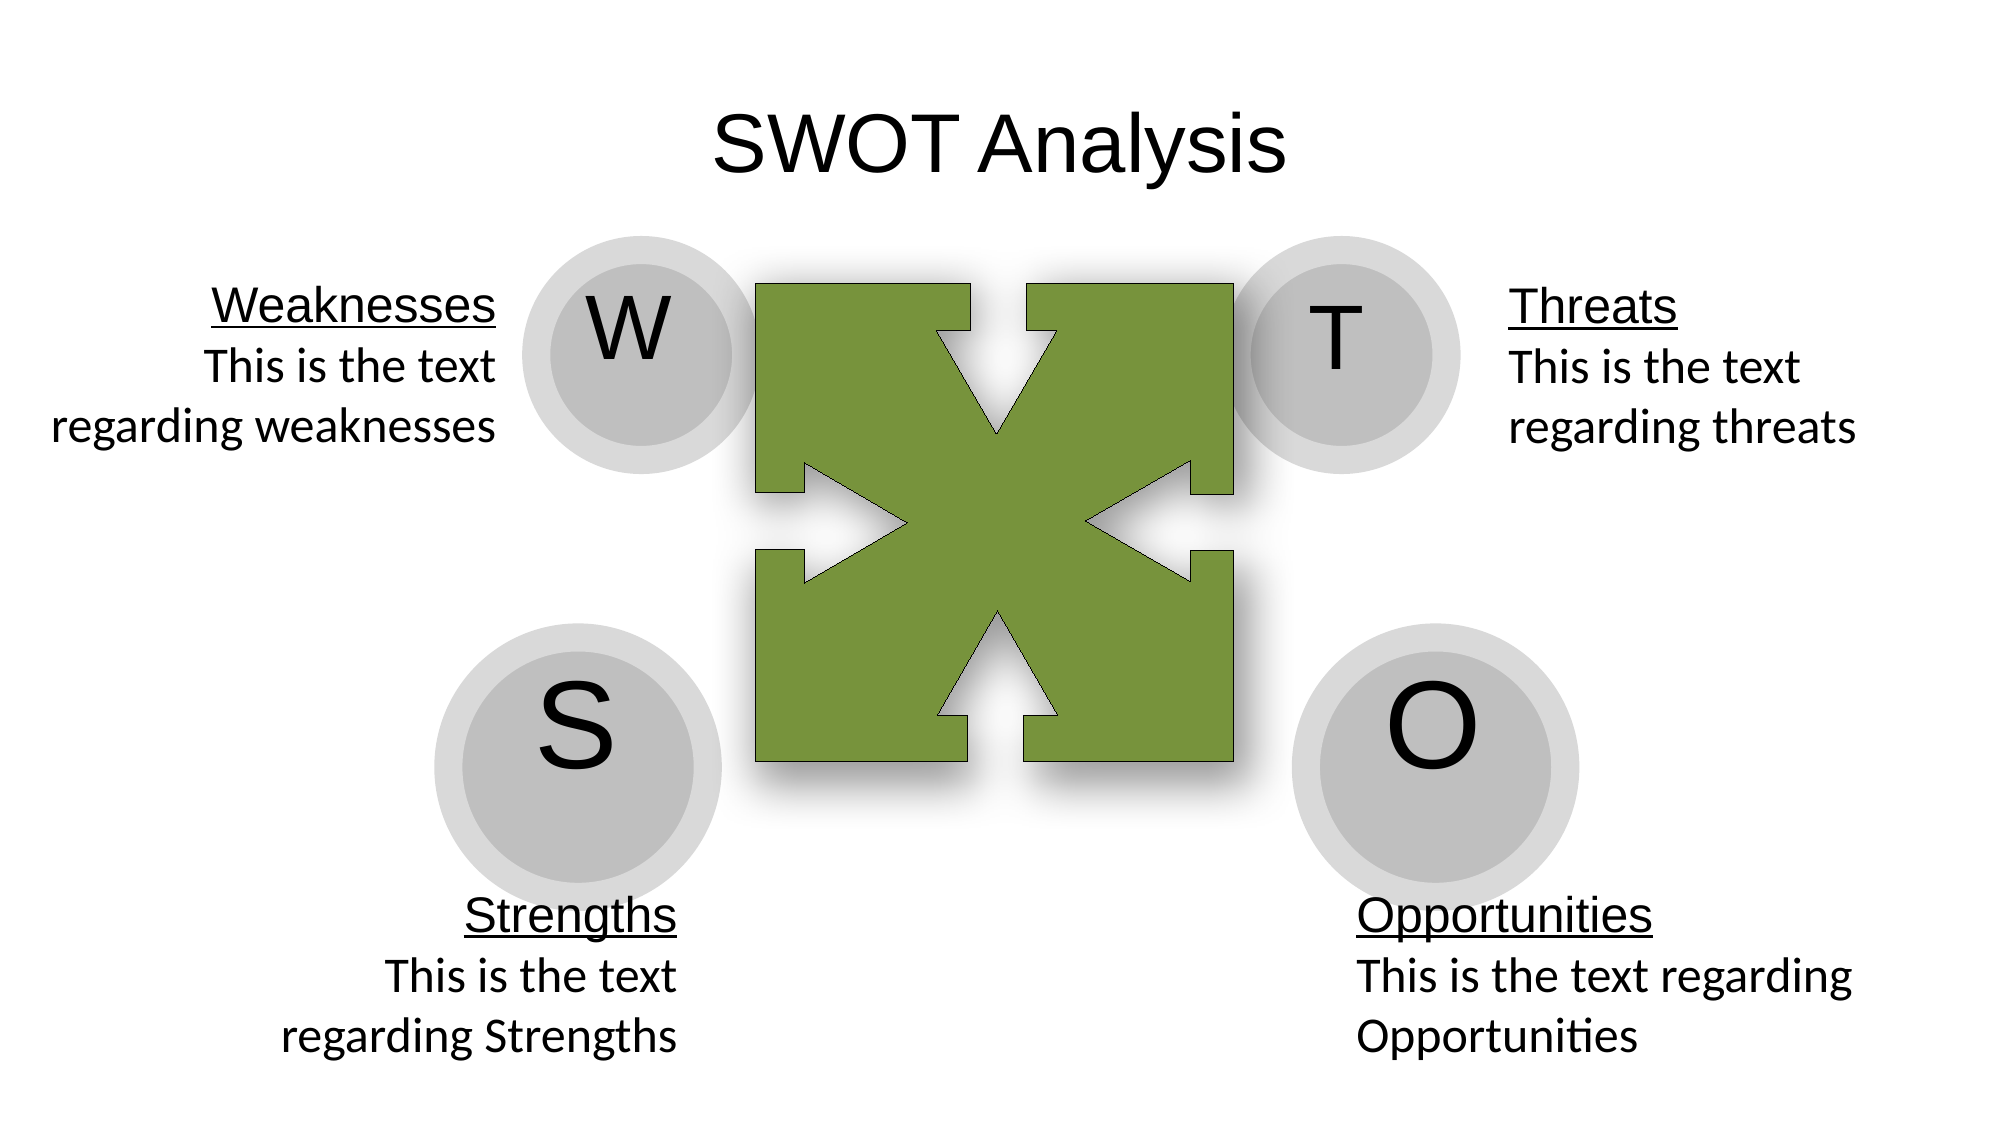

# SWOT Analysis

W
Weaknesses
This is the text regarding weaknesses
Threats
This is the text regarding threats
T

S
O

Opportunities
This is the text regarding Opportunities
Strengths
This is the text regarding Strengths